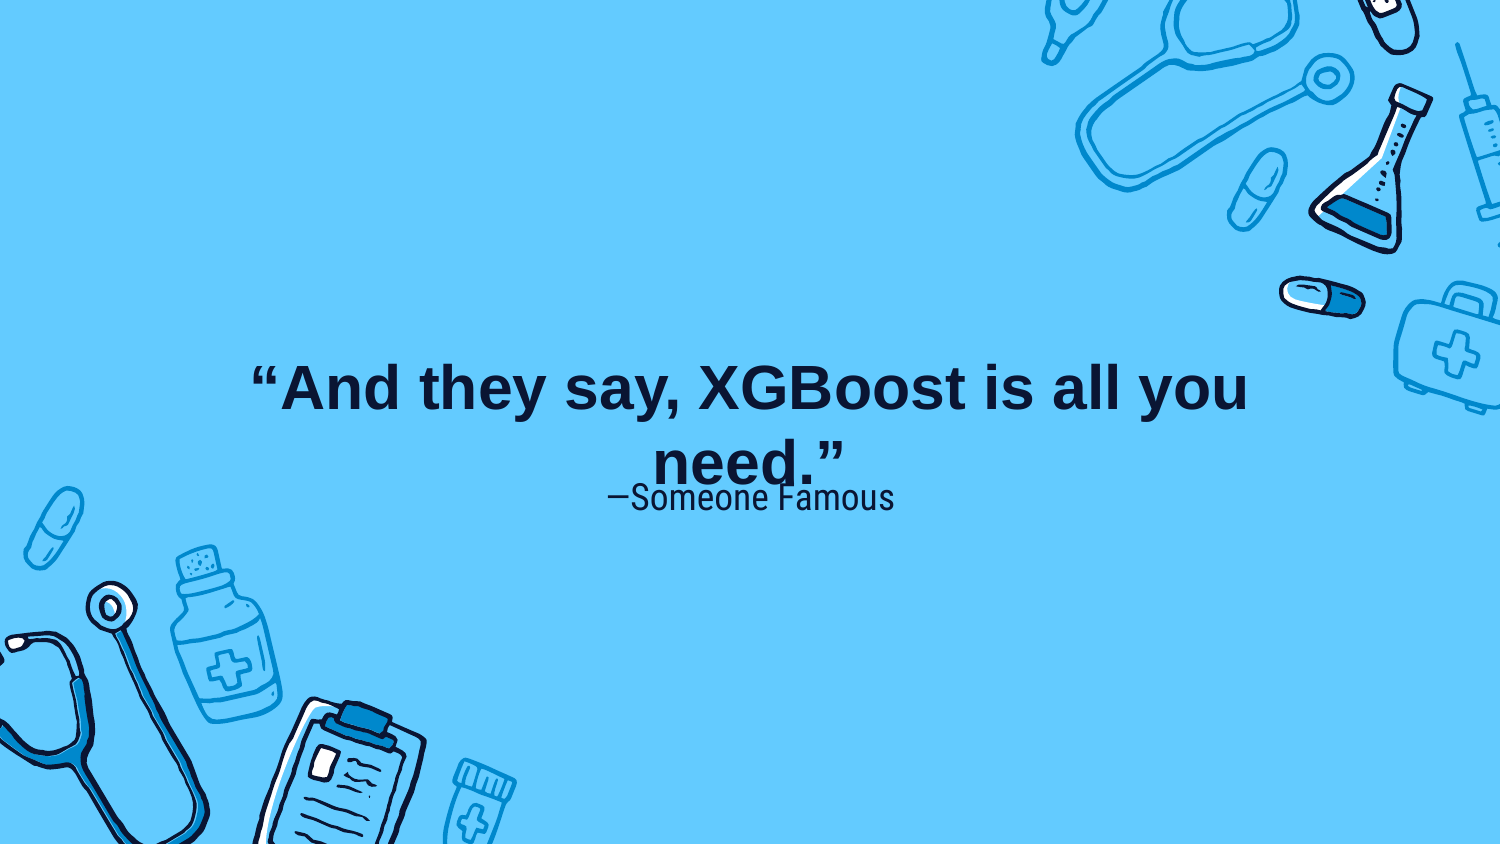

# “And they say, XGBoost is all you need.”
—Someone Famous